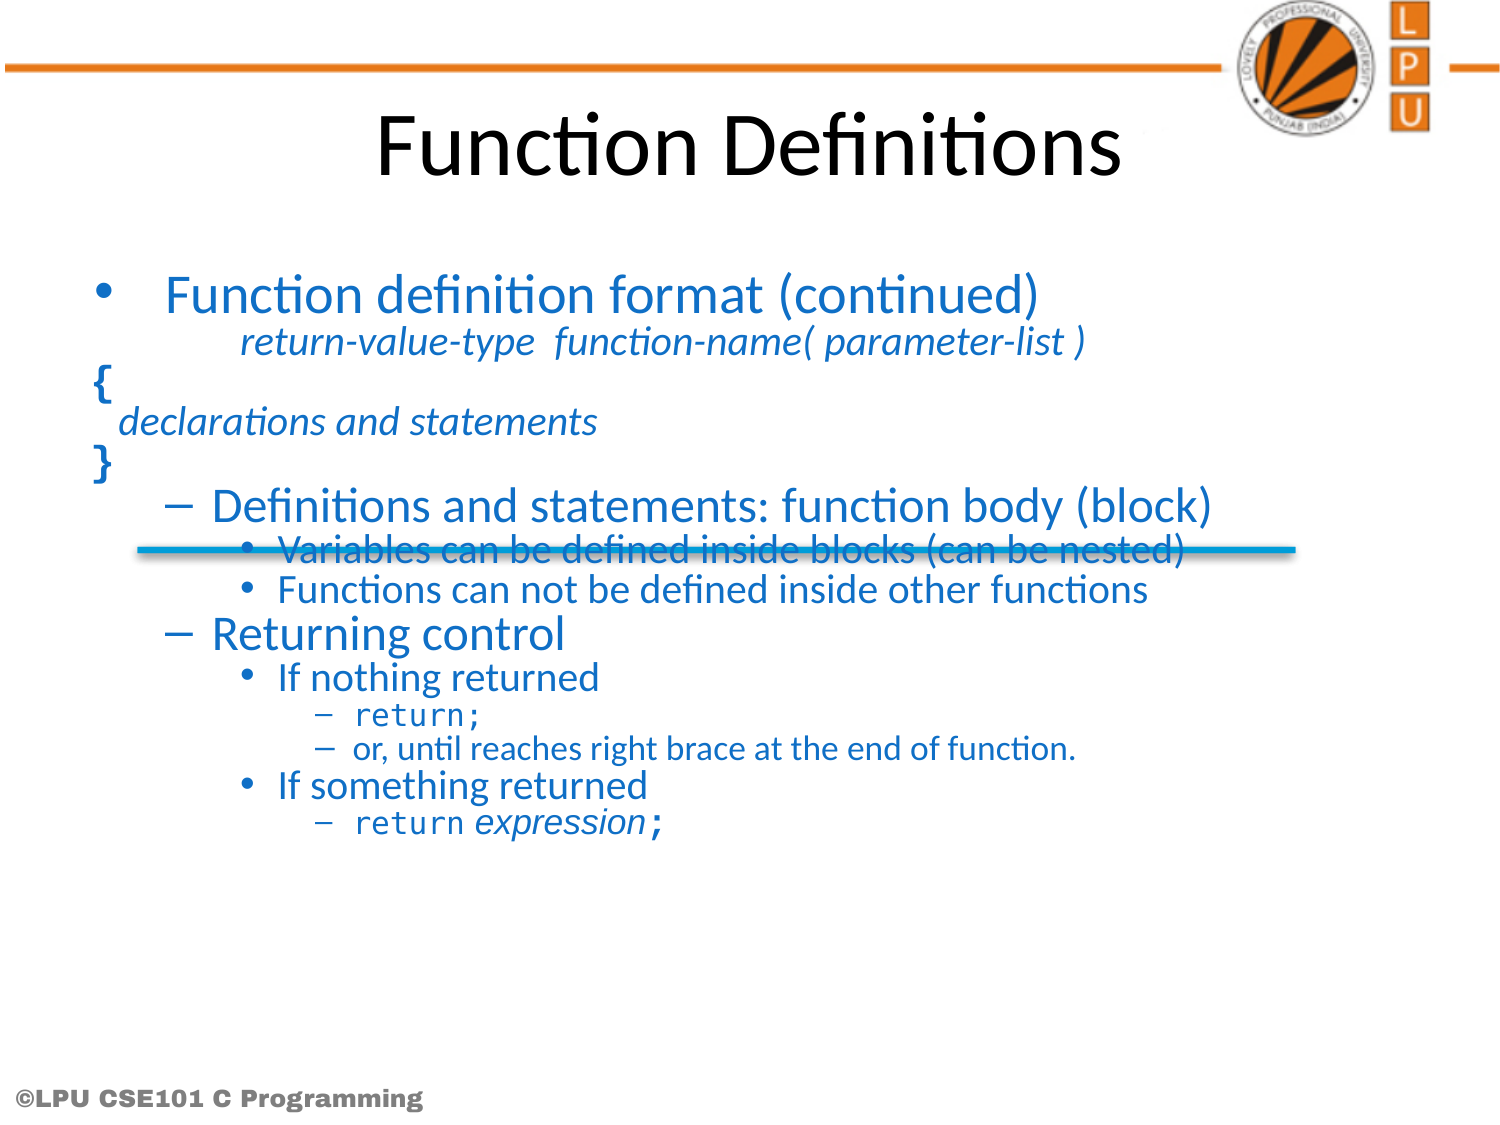

Function Definitions
Function definition format (continued)
return-value-type  function-name( parameter-list )
{
   declarations and statements
}
Definitions and statements: function body (block)
Variables can be defined inside blocks (can be nested)
Functions can not be defined inside other functions
Returning control
If nothing returned
return;
or, until reaches right brace at the end of function.
If something returned
return expression;